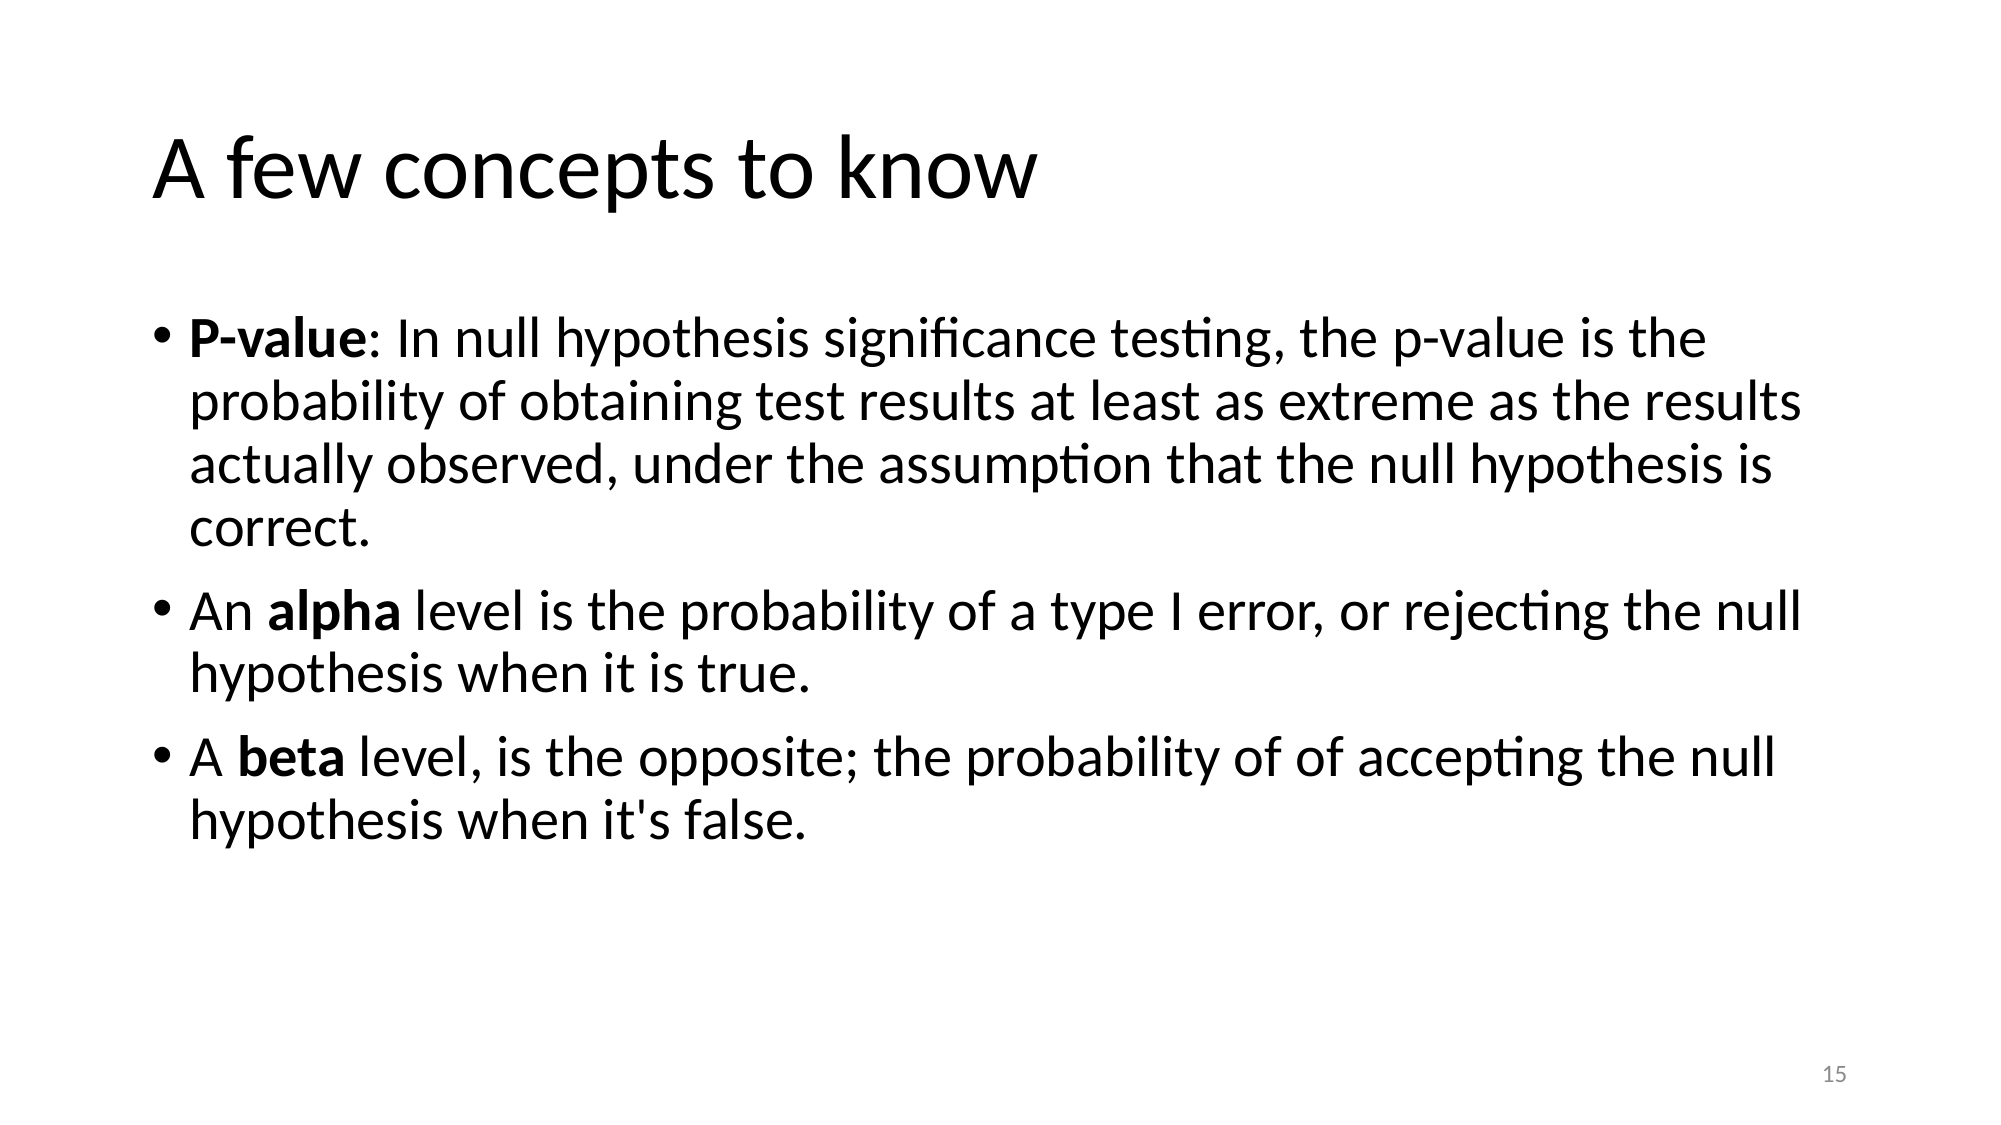

# A few concepts to know
P-value: In null hypothesis significance testing, the p-value is the probability of obtaining test results at least as extreme as the results actually observed, under the assumption that the null hypothesis is correct.
An alpha level is the probability of a type I error, or rejecting the null hypothesis when it is true.
A beta level, is the opposite; the probability of of accepting the null hypothesis when it's false.
15